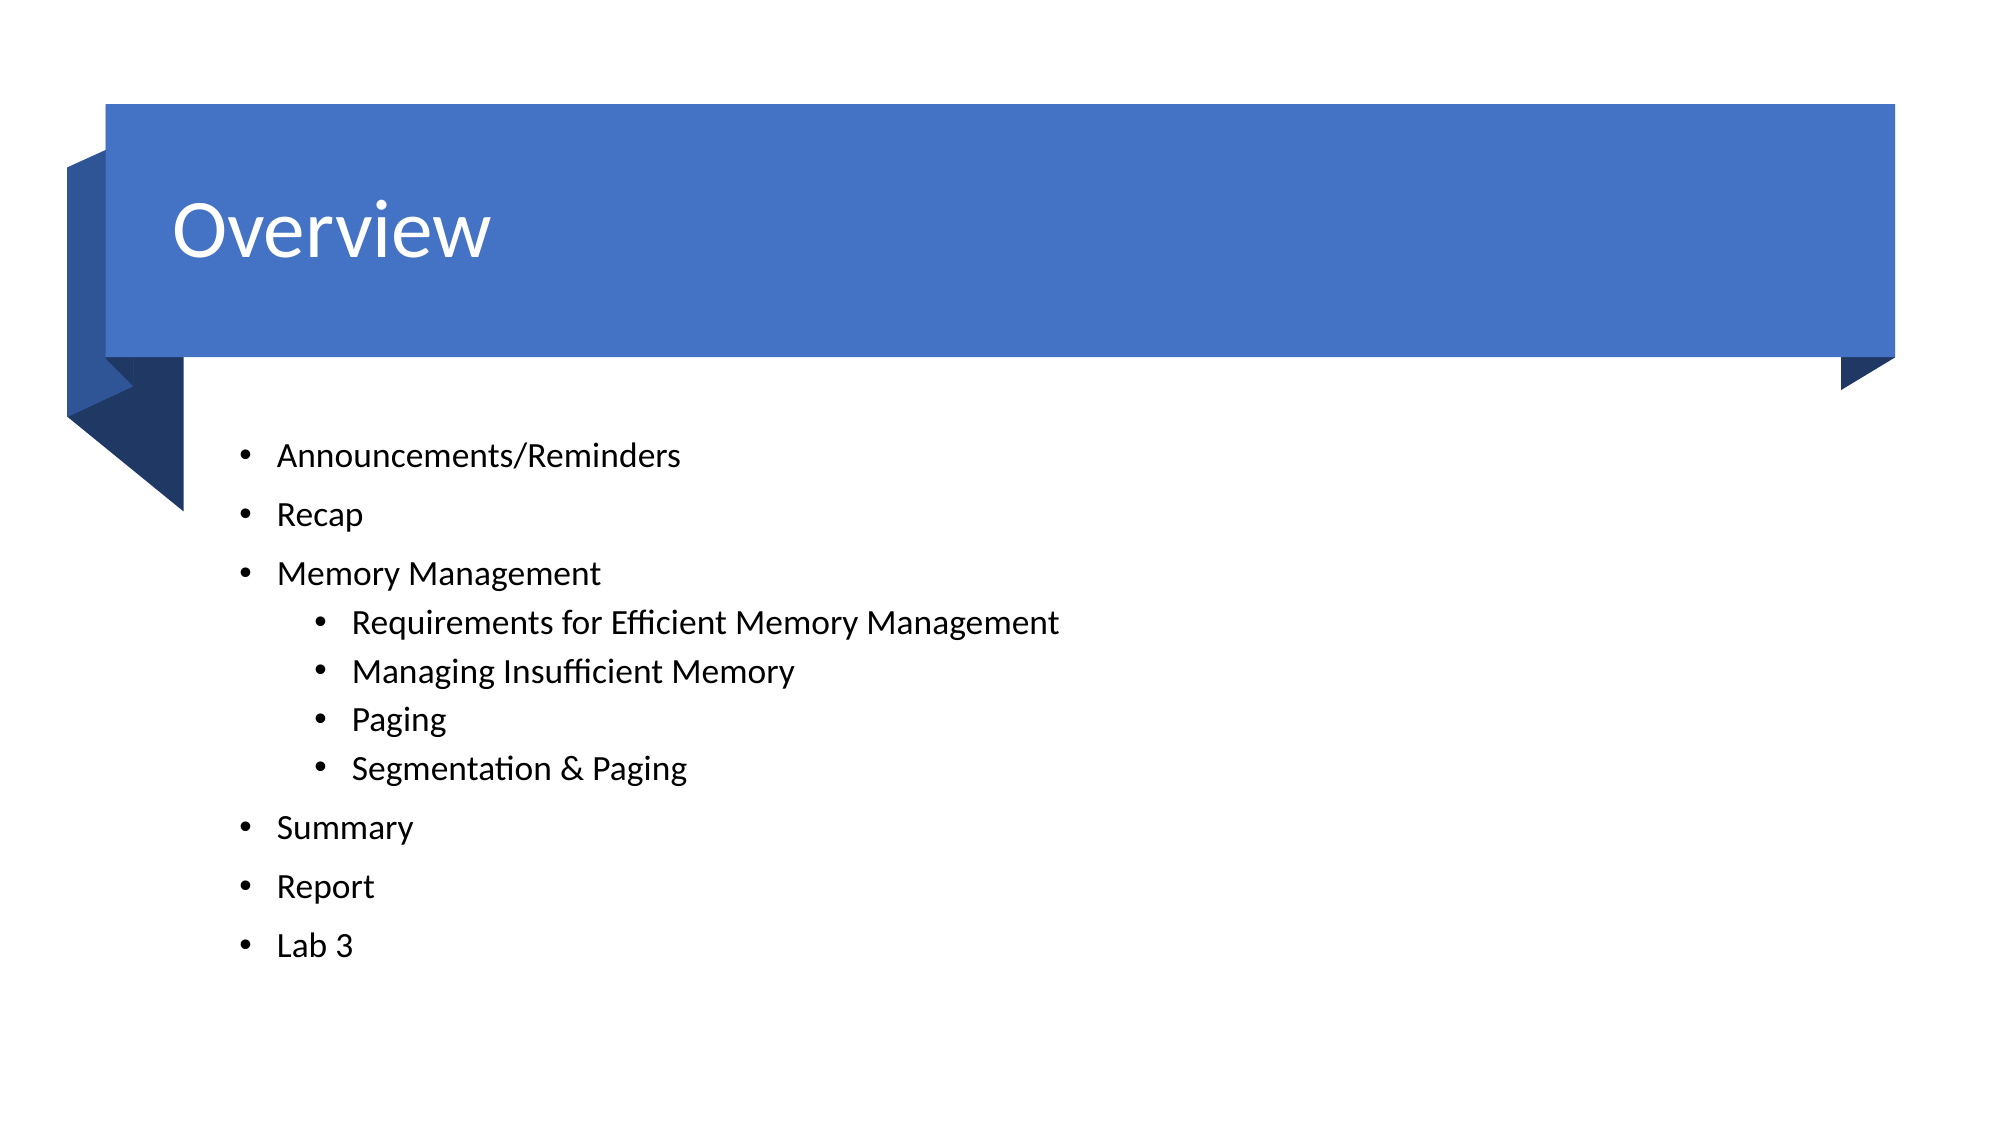

# Overview

Announcements/Reminders
Recap
Memory Management
Requirements for Efficient Memory Management
Managing Insufficient Memory
Paging
Segmentation & Paging
Summary
Report
Lab 3